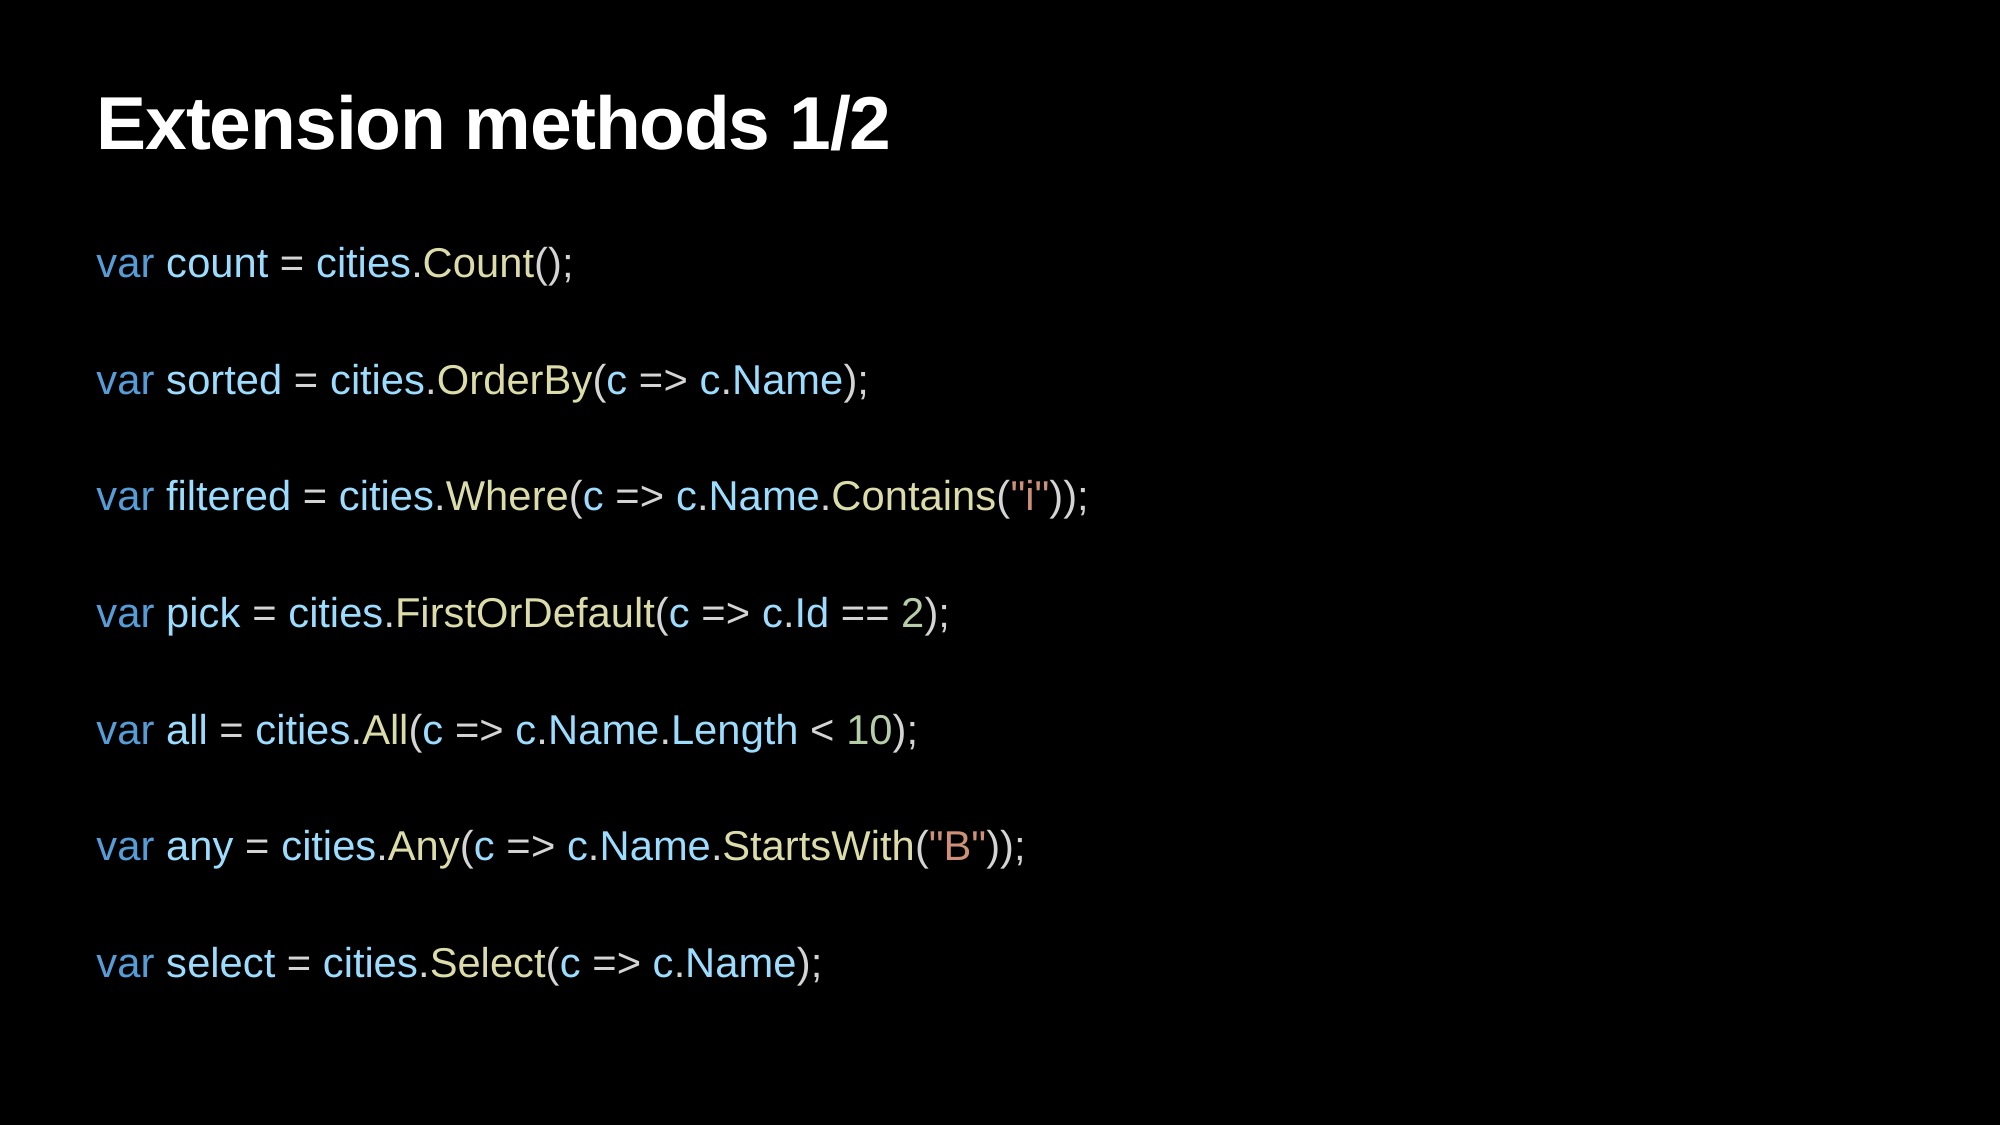

# Extension methods 1/2
var count = cities.Count();

var sorted = cities.OrderBy(c => c.Name);

var filtered = cities.Where(c => c.Name.Contains("i"));

var pick = cities.FirstOrDefault(c => c.Id == 2);

var all = cities.All(c => c.Name.Length < 10);

var any = cities.Any(c => c.Name.StartsWith("B"));

var select = cities.Select(c => c.Name);